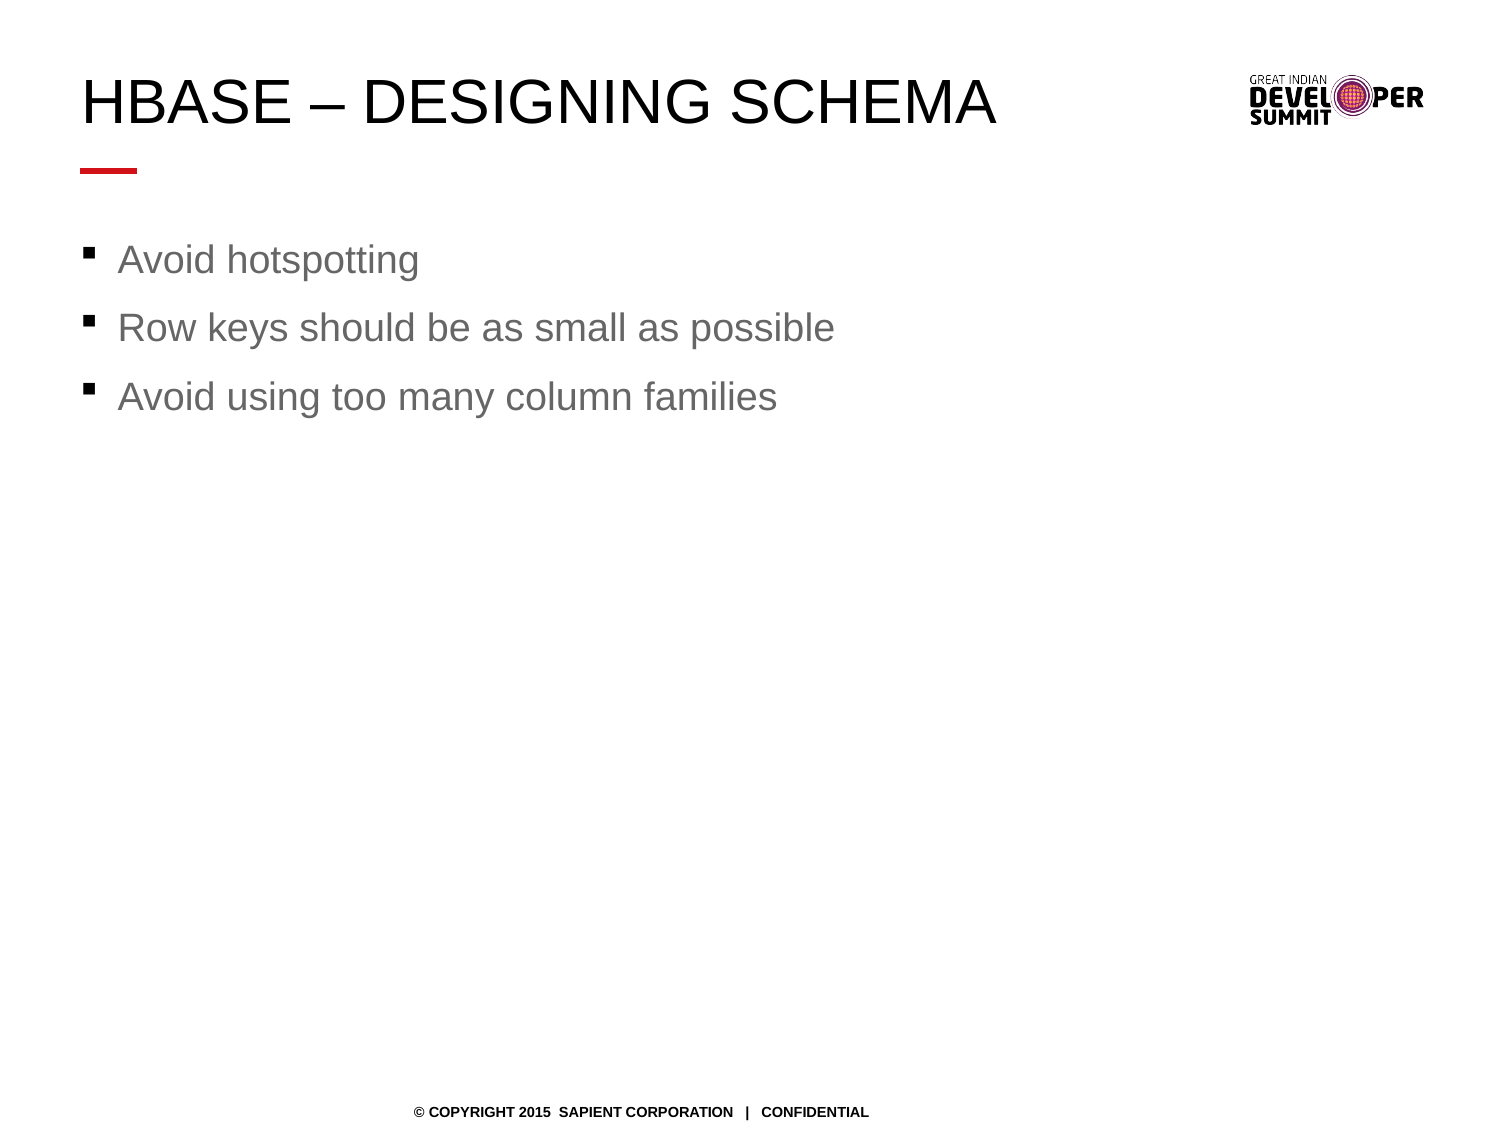

# Hbase – Designing Schema
Avoid hotspotting
Row keys should be as small as possible
Avoid using too many column families
© COPYRIGHT 2015  SAPIENT CORPORATION   |   CONFIDENTIAL